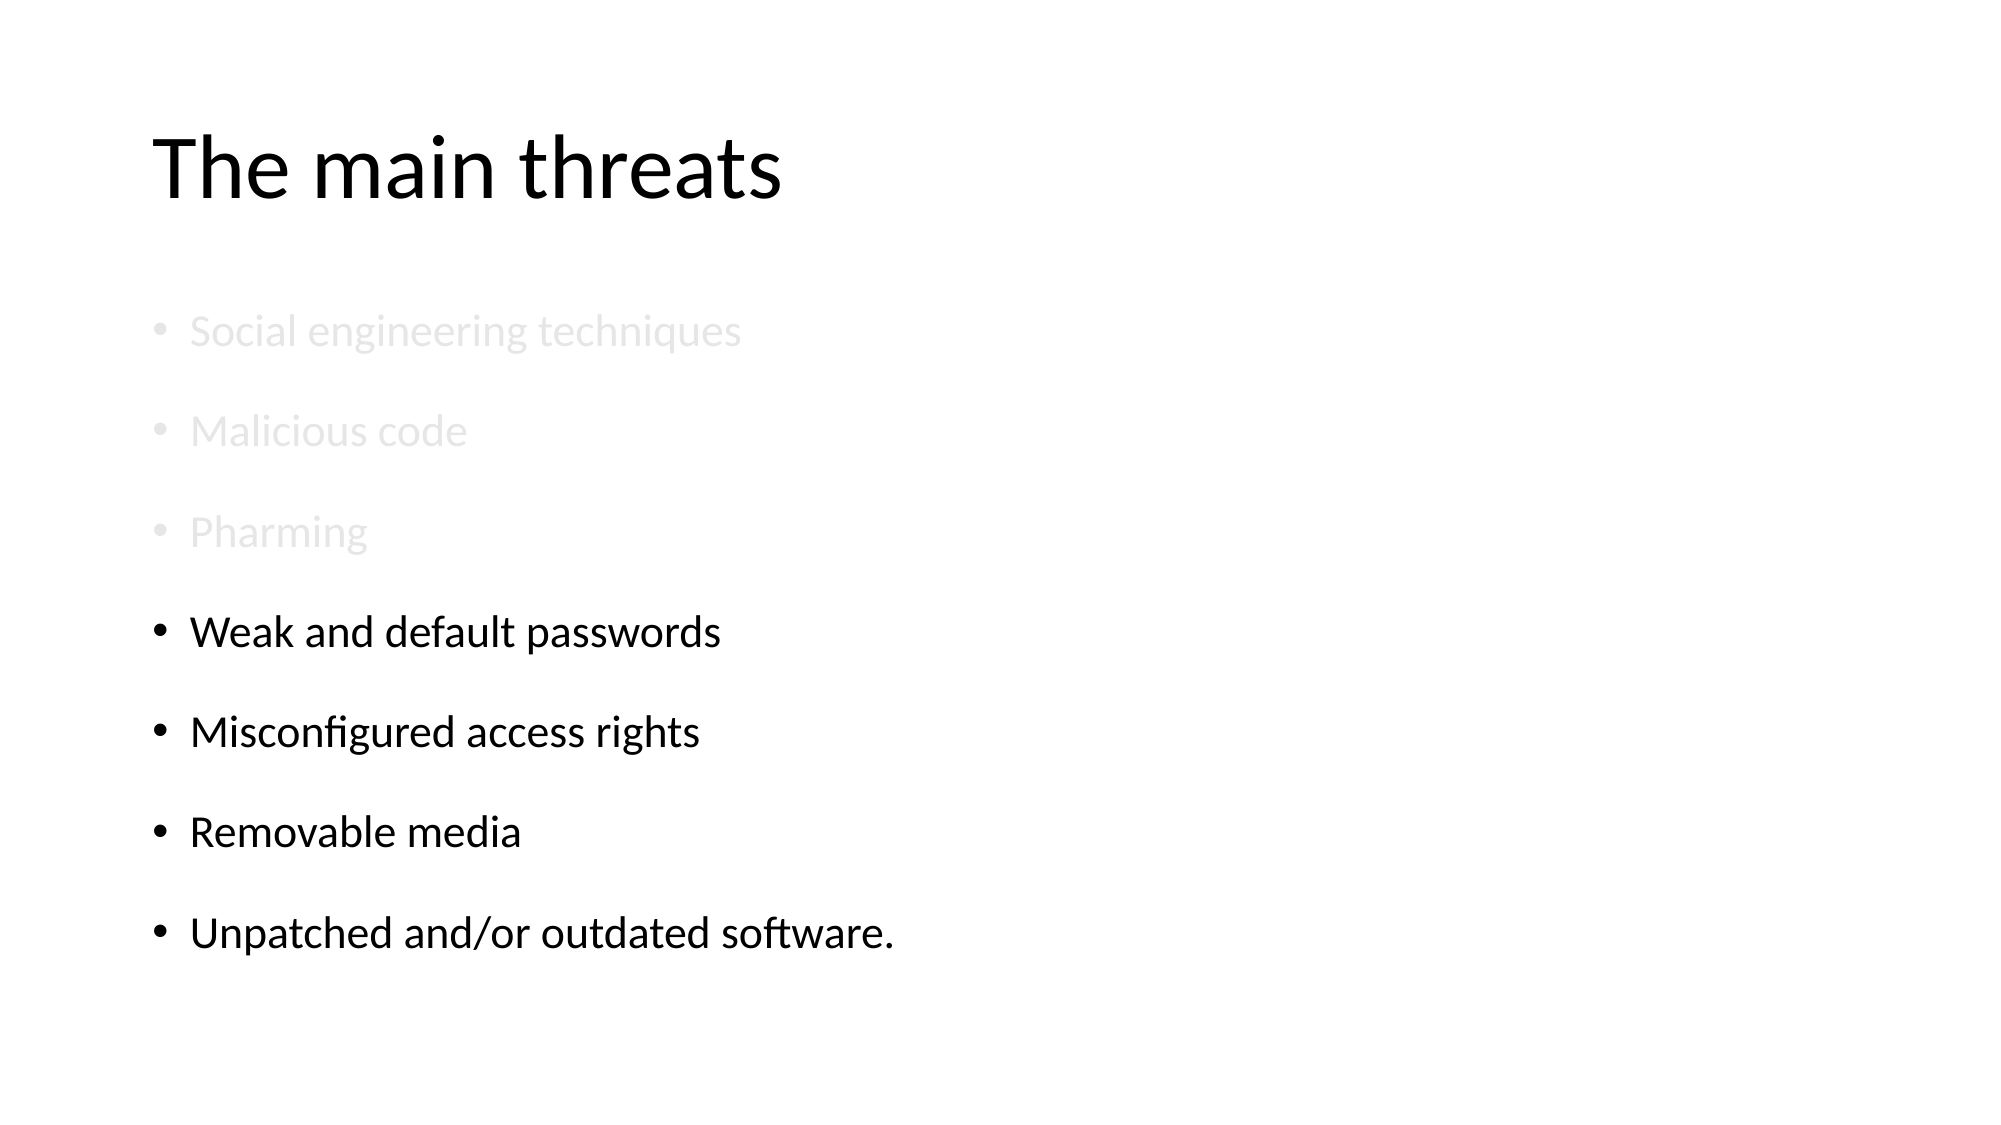

# The main threats
Social engineering techniques
Malicious code
Pharming
Weak and default passwords
Misconfigured access rights
Removable media
Unpatched and/or outdated software.